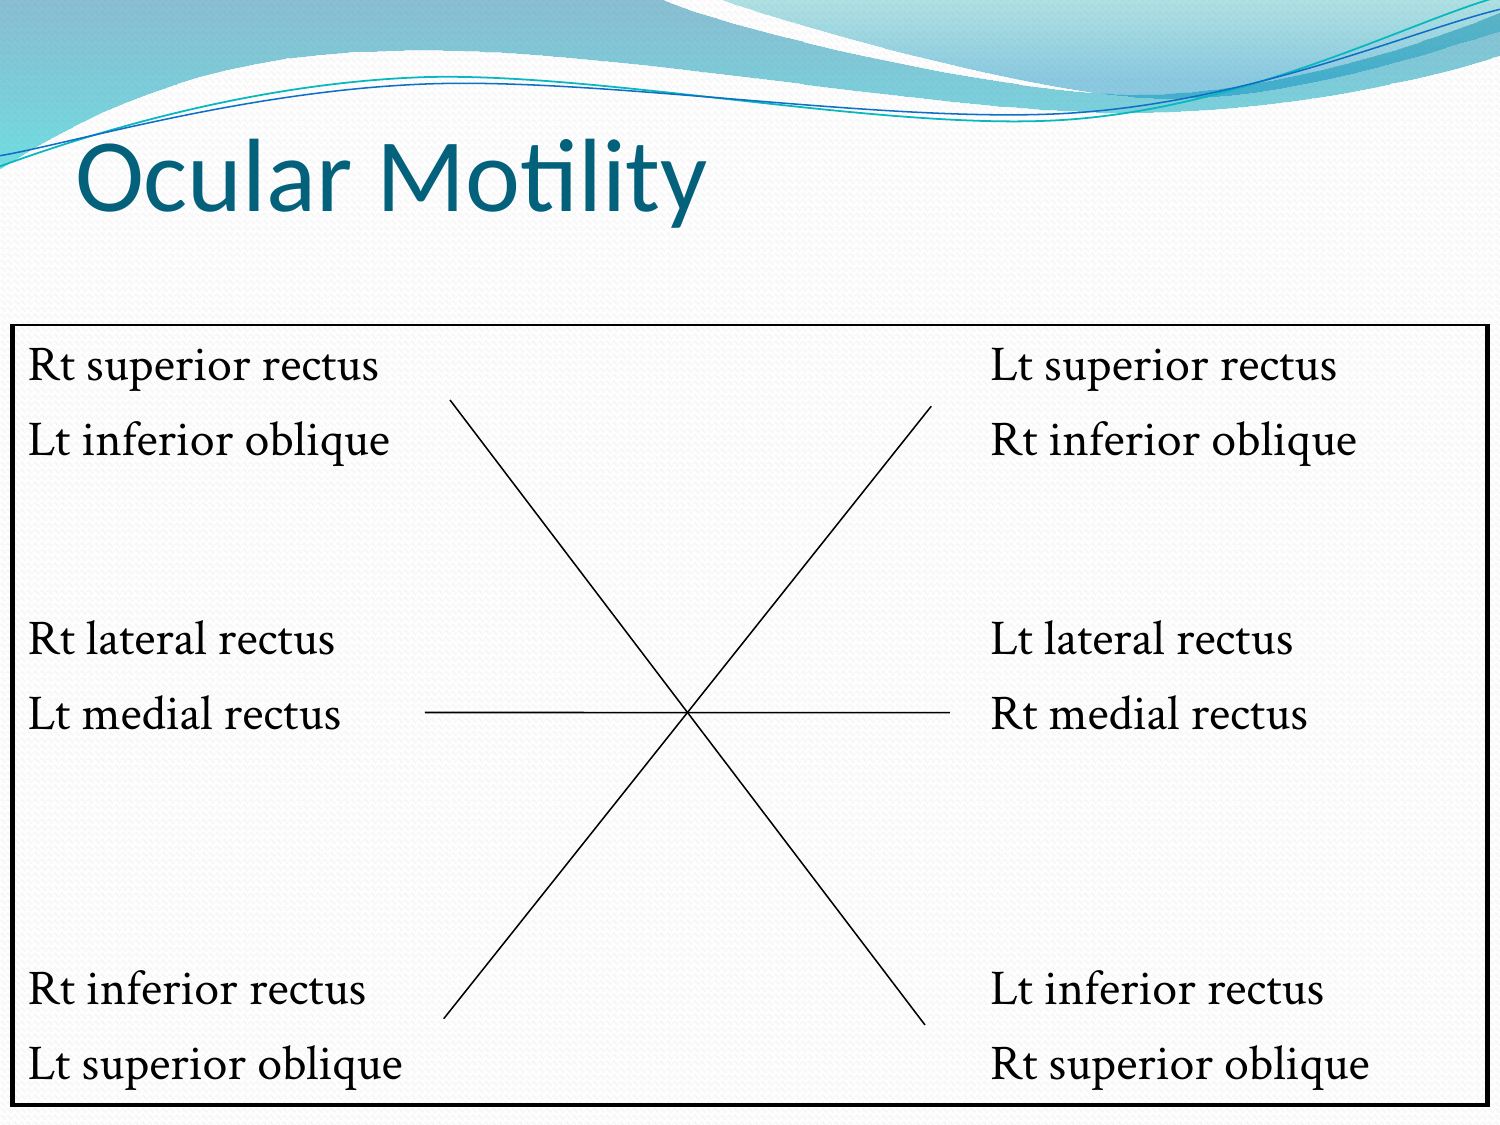

# Ocular Motility
| Rt superior rectus Lt inferior oblique |  | Lt superior rectus Rt inferior oblique |
| --- | --- | --- |
| Rt lateral rectus Lt medial rectus |  | Lt lateral rectus Rt medial rectus |
| Rt inferior rectus Lt superior oblique |  | Lt inferior rectus Rt superior oblique |